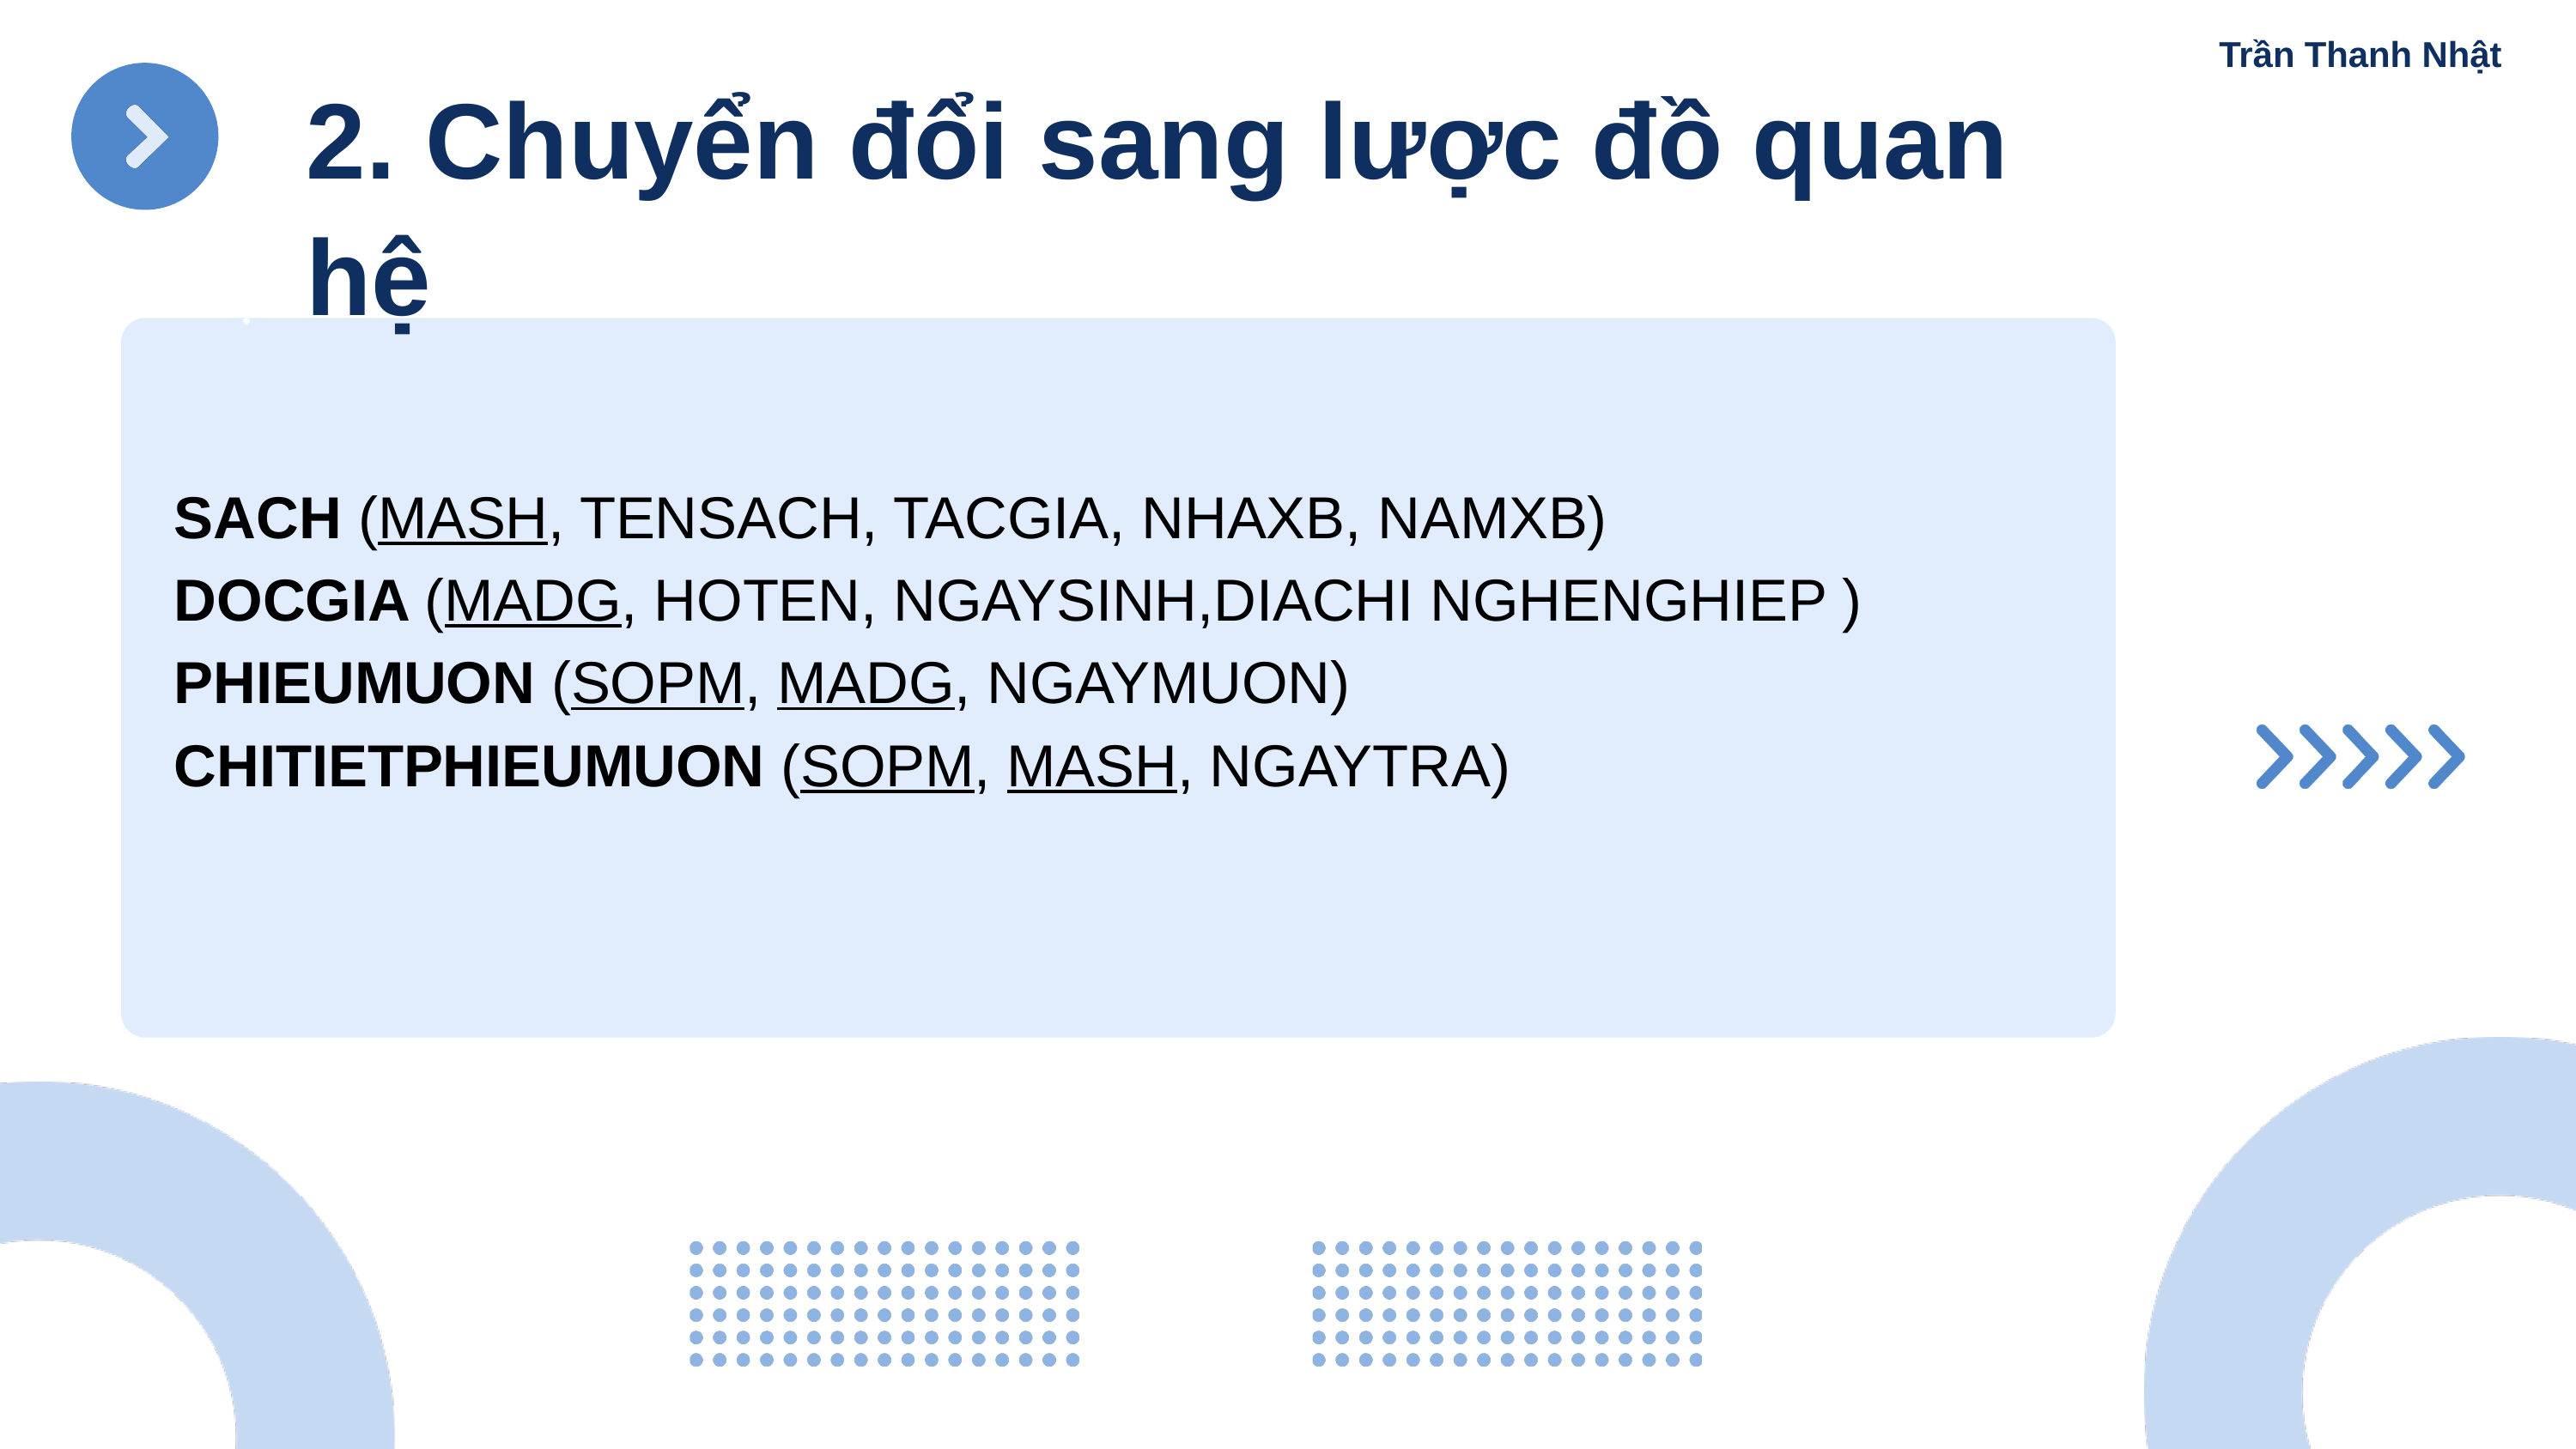

Trần Thanh Nhật

2. Chuyển đổi sang lược đồ quan hệ

SACH (MASH, TENSACH, TACGIA, NHAXB, NAMXB)
DOCGIA (MADG, HOTEN, NGAYSINH,DIACHI NGHENGHIEP )
PHIEUMUON (SOPM, MADG, NGAYMUON)
CHITIETPHIEUMUON (SOPM, MASH, NGAYTRA)